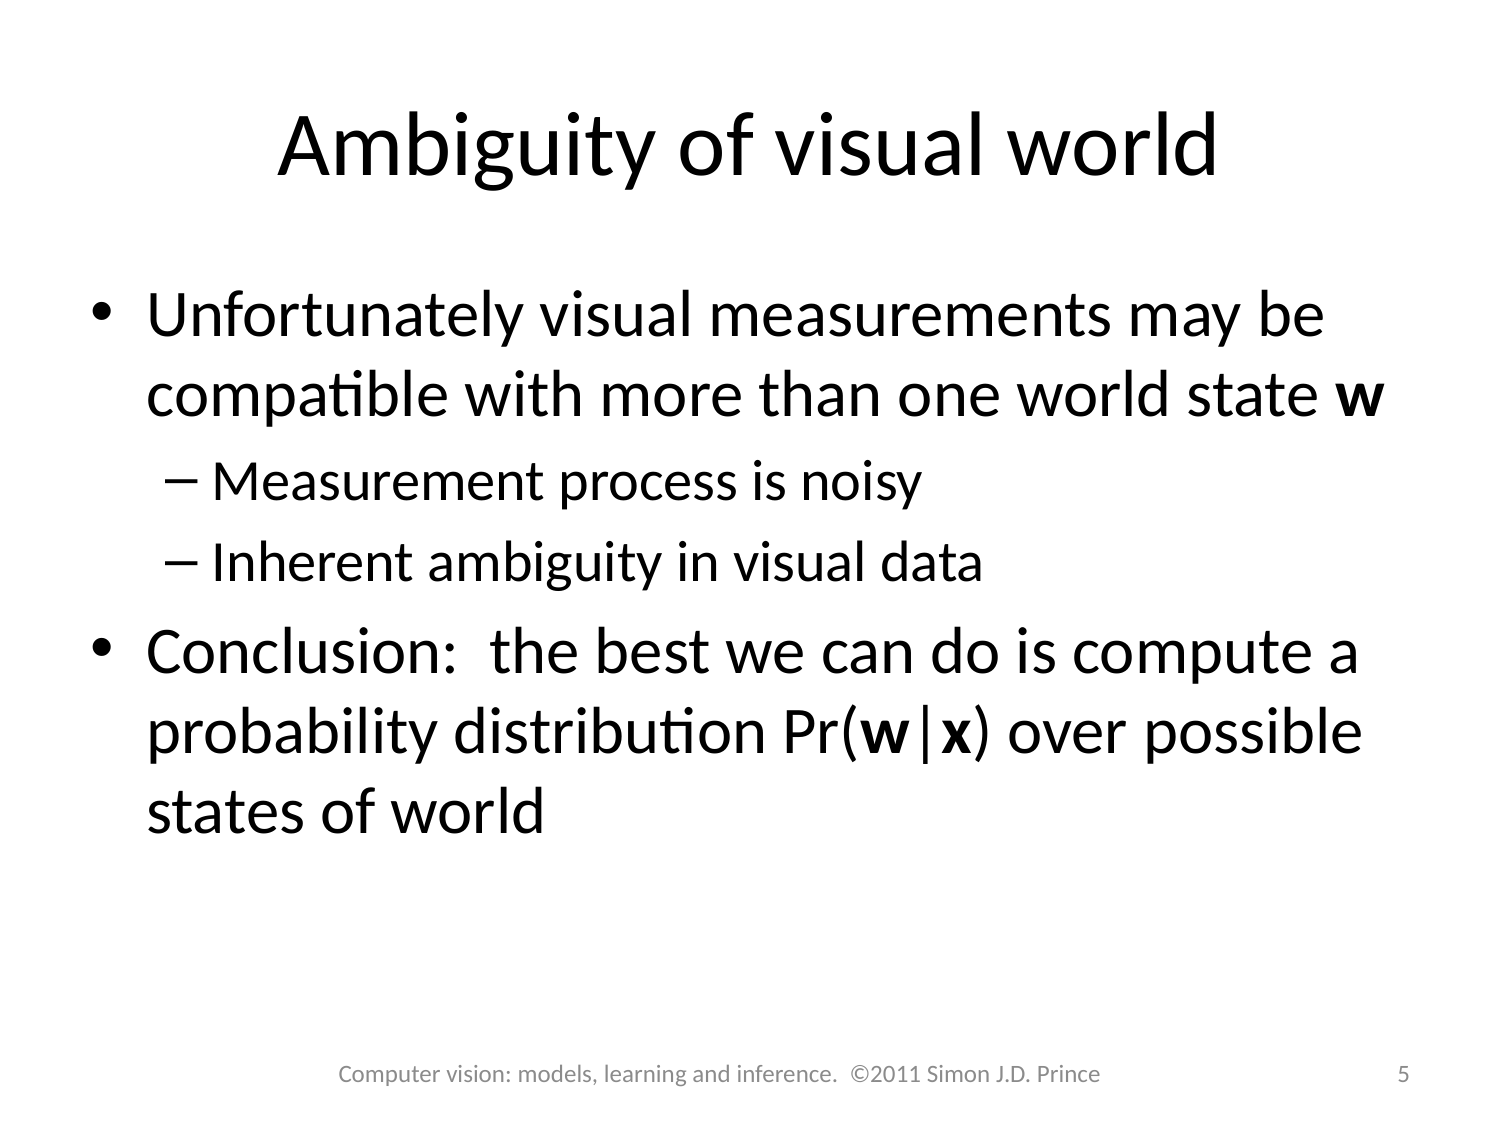

# Ambiguity of visual world
Unfortunately visual measurements may be compatible with more than one world state w
Measurement process is noisy
Inherent ambiguity in visual data
Conclusion:  the best we can do is compute a probability distribution Pr(w|x) over possible states of world

Computer vision: models, learning and inference.  ©2011 Simon J.D. Prince
5